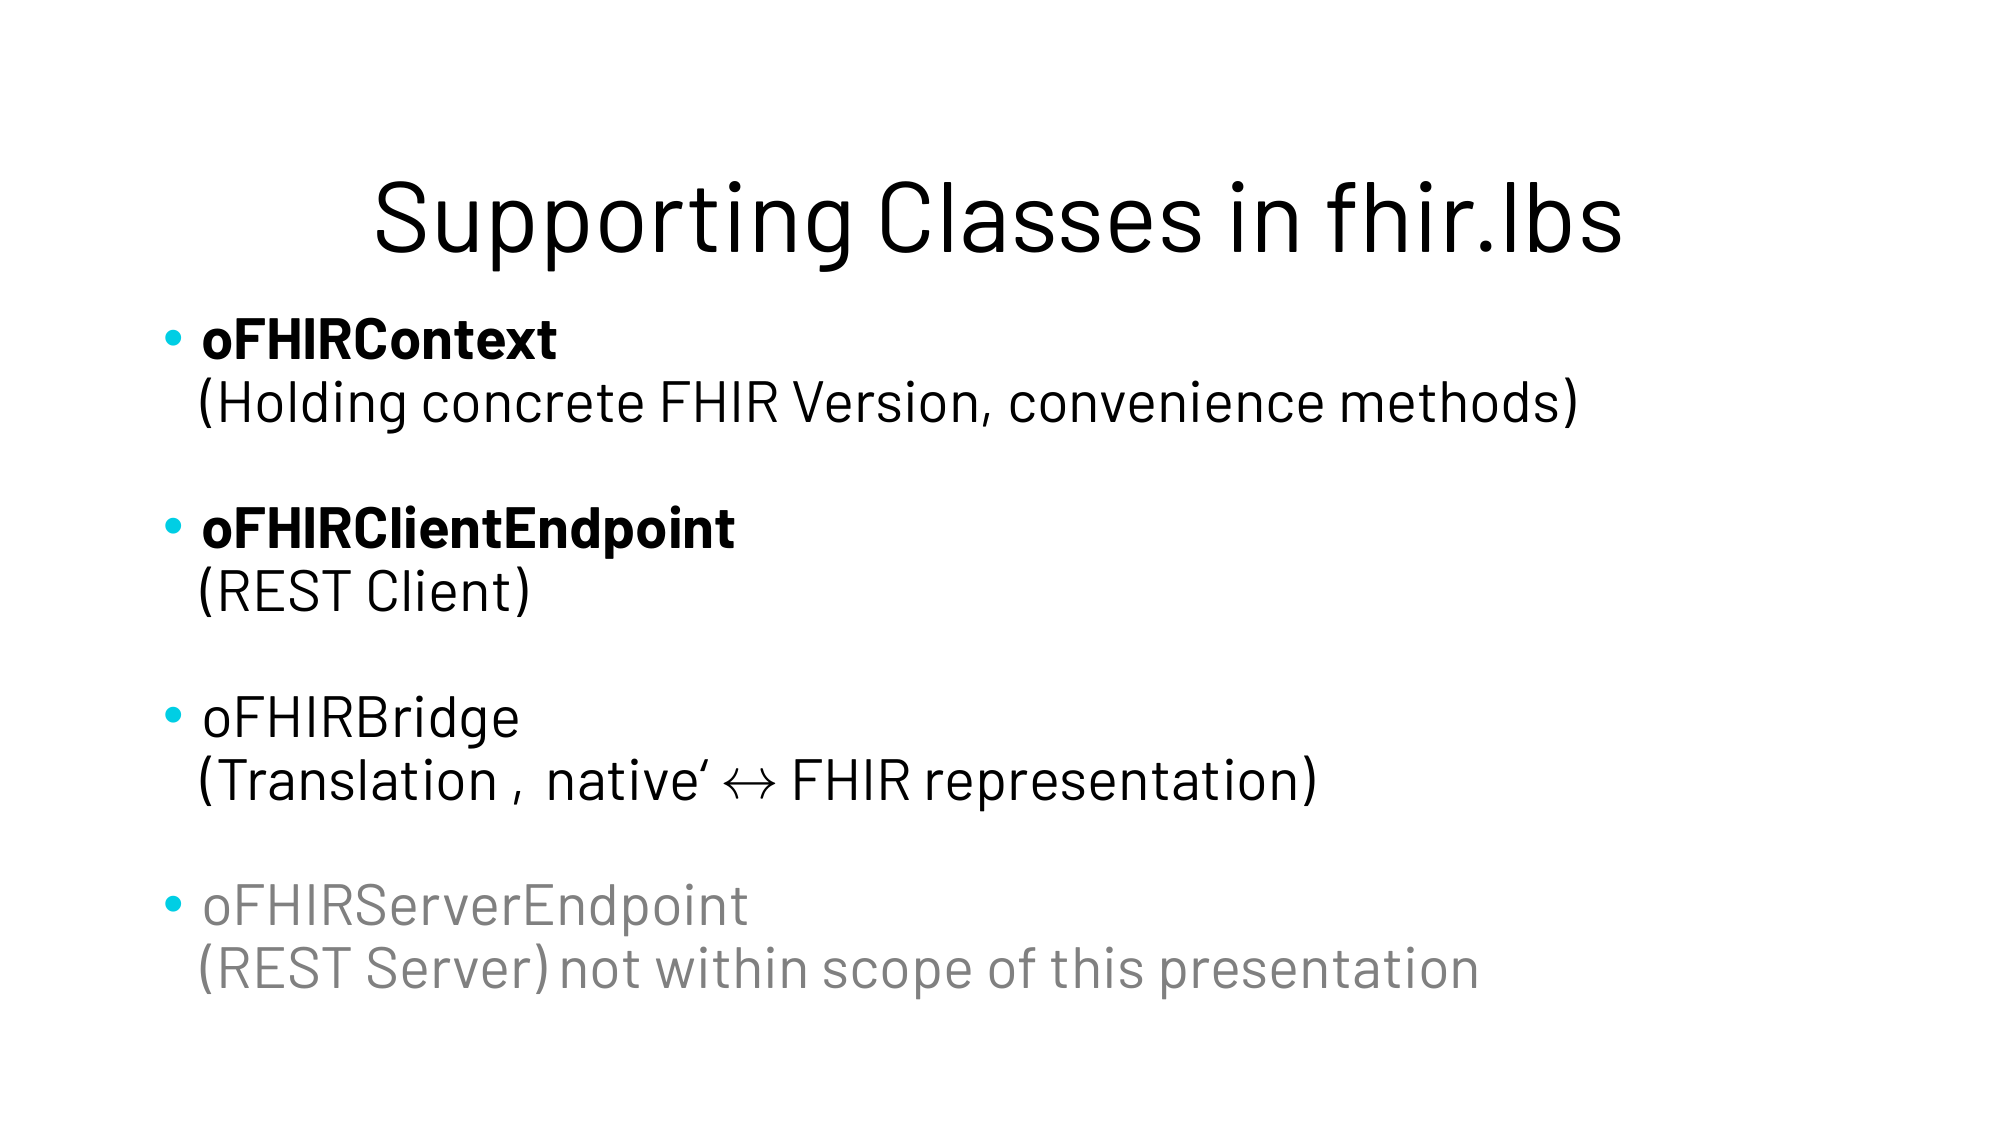

# Supporting Classes in fhir.lbs
oFHIRContext
(Holding concrete FHIR Version, convenience methods)

oFHIRClientEndpoint
(REST Client)
oFHIRBridge
(Translation ‚native‘ ↔ FHIR representation)
oFHIRServerEndpoint
(REST Server) not within scope of this presentation